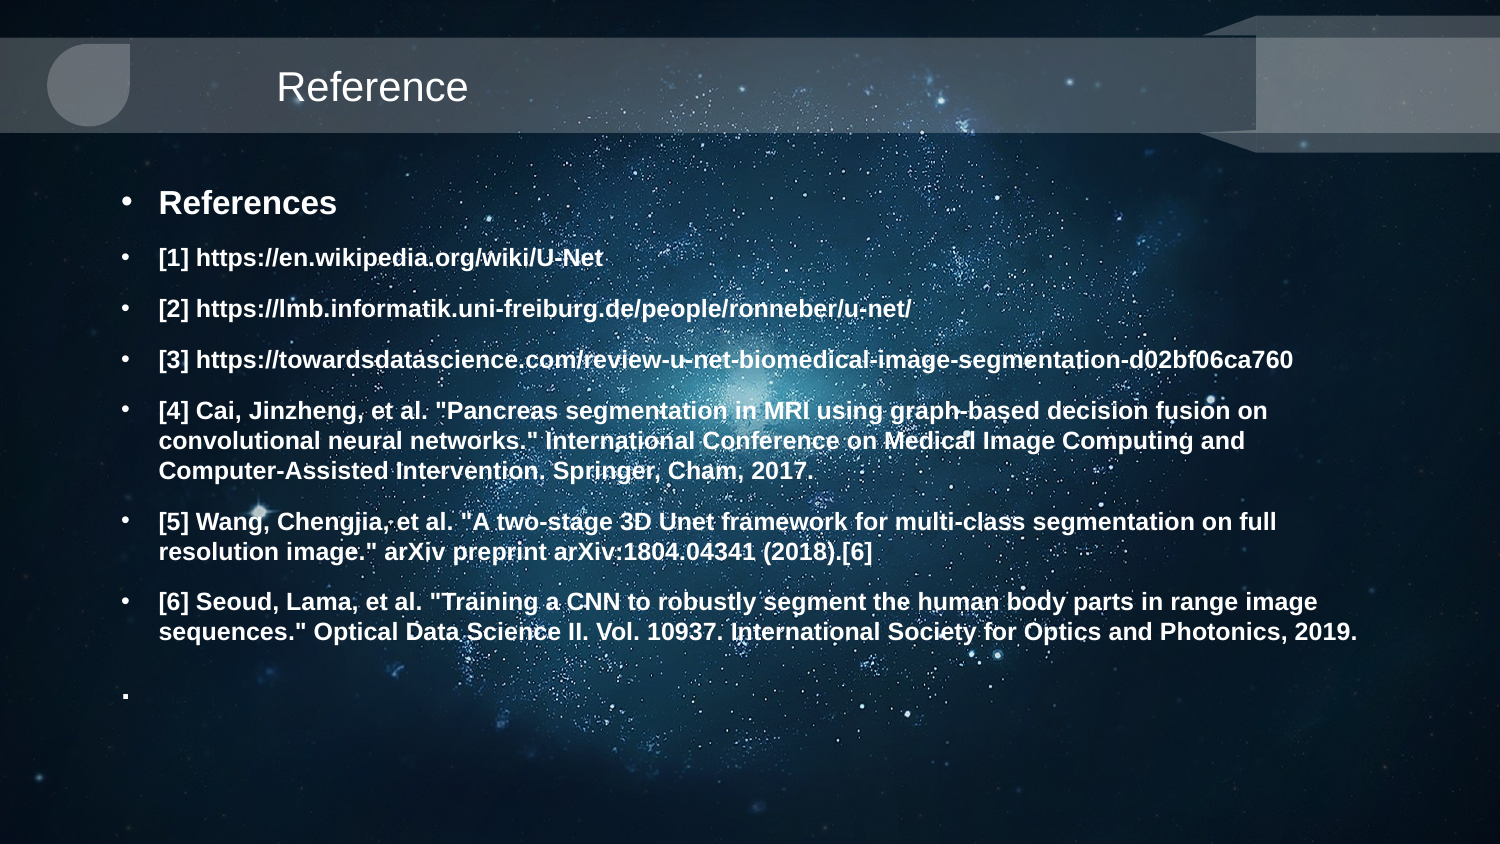

Reference
References
[1] https://en.wikipedia.org/wiki/U-Net
[2] https://lmb.informatik.uni-freiburg.de/people/ronneber/u-net/
[3] https://towardsdatascience.com/review-u-net-biomedical-image-segmentation-d02bf06ca760
[4] Cai, Jinzheng, et al. "Pancreas segmentation in MRI using graph-based decision fusion on convolutional neural networks." International Conference on Medical Image Computing and Computer-Assisted Intervention. Springer, Cham, 2017.
[5] Wang, Chengjia, et al. "A two-stage 3D Unet framework for multi-class segmentation on full resolution image." arXiv preprint arXiv:1804.04341 (2018).[6]
[6] Seoud, Lama, et al. "Training a CNN to robustly segment the human body parts in range image sequences." Optical Data Science II. Vol. 10937. International Society for Optics and Photonics, 2019.
.